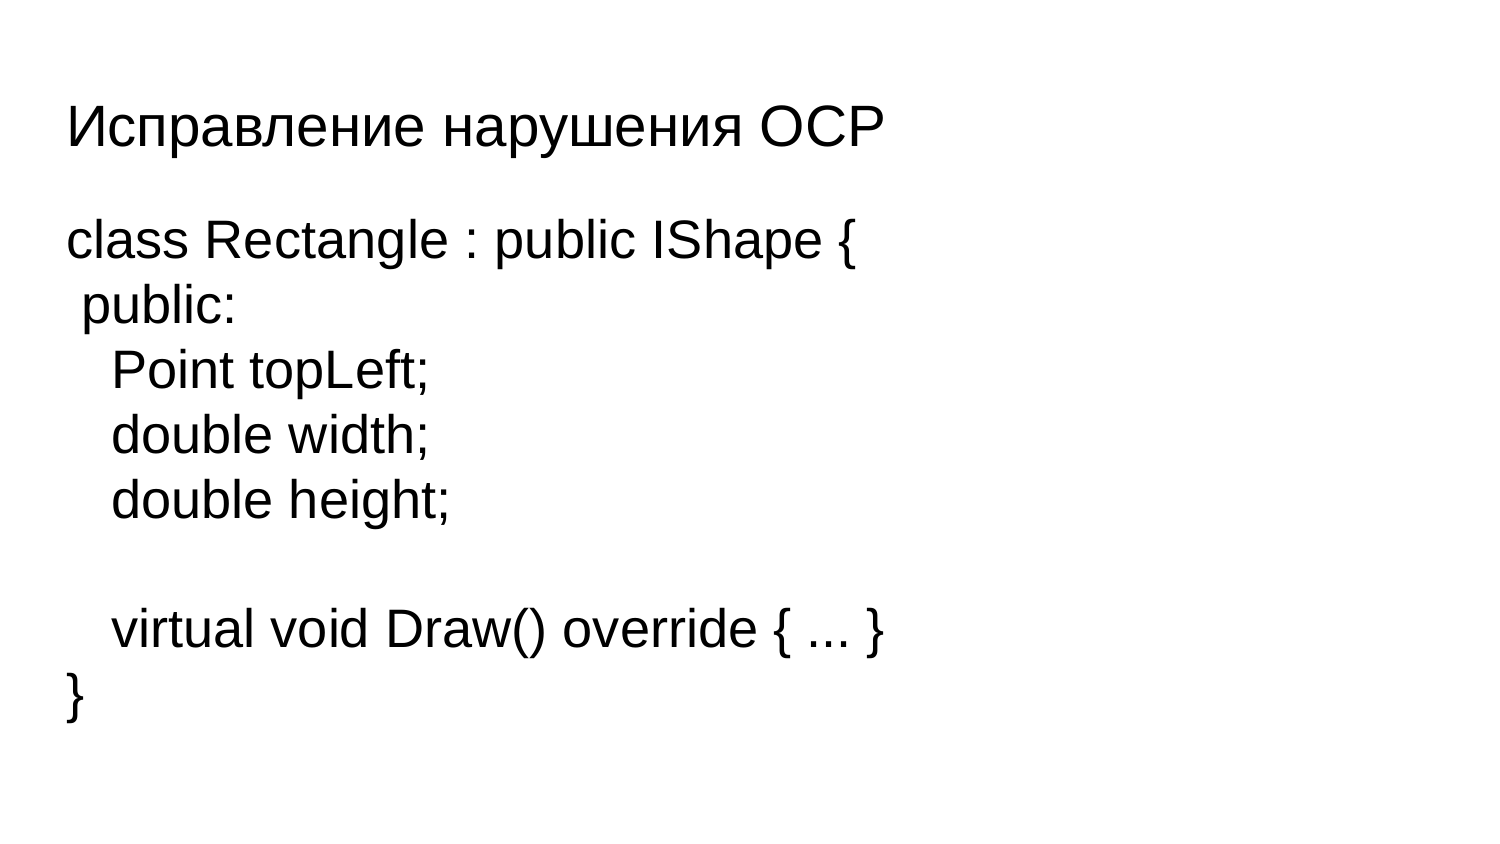

# Исправление нарушения OCP
class Rectangle : public IShape {
 public:
   Point topLeft;
   double width;
   double height;

   virtual void Draw() override { ... }
}